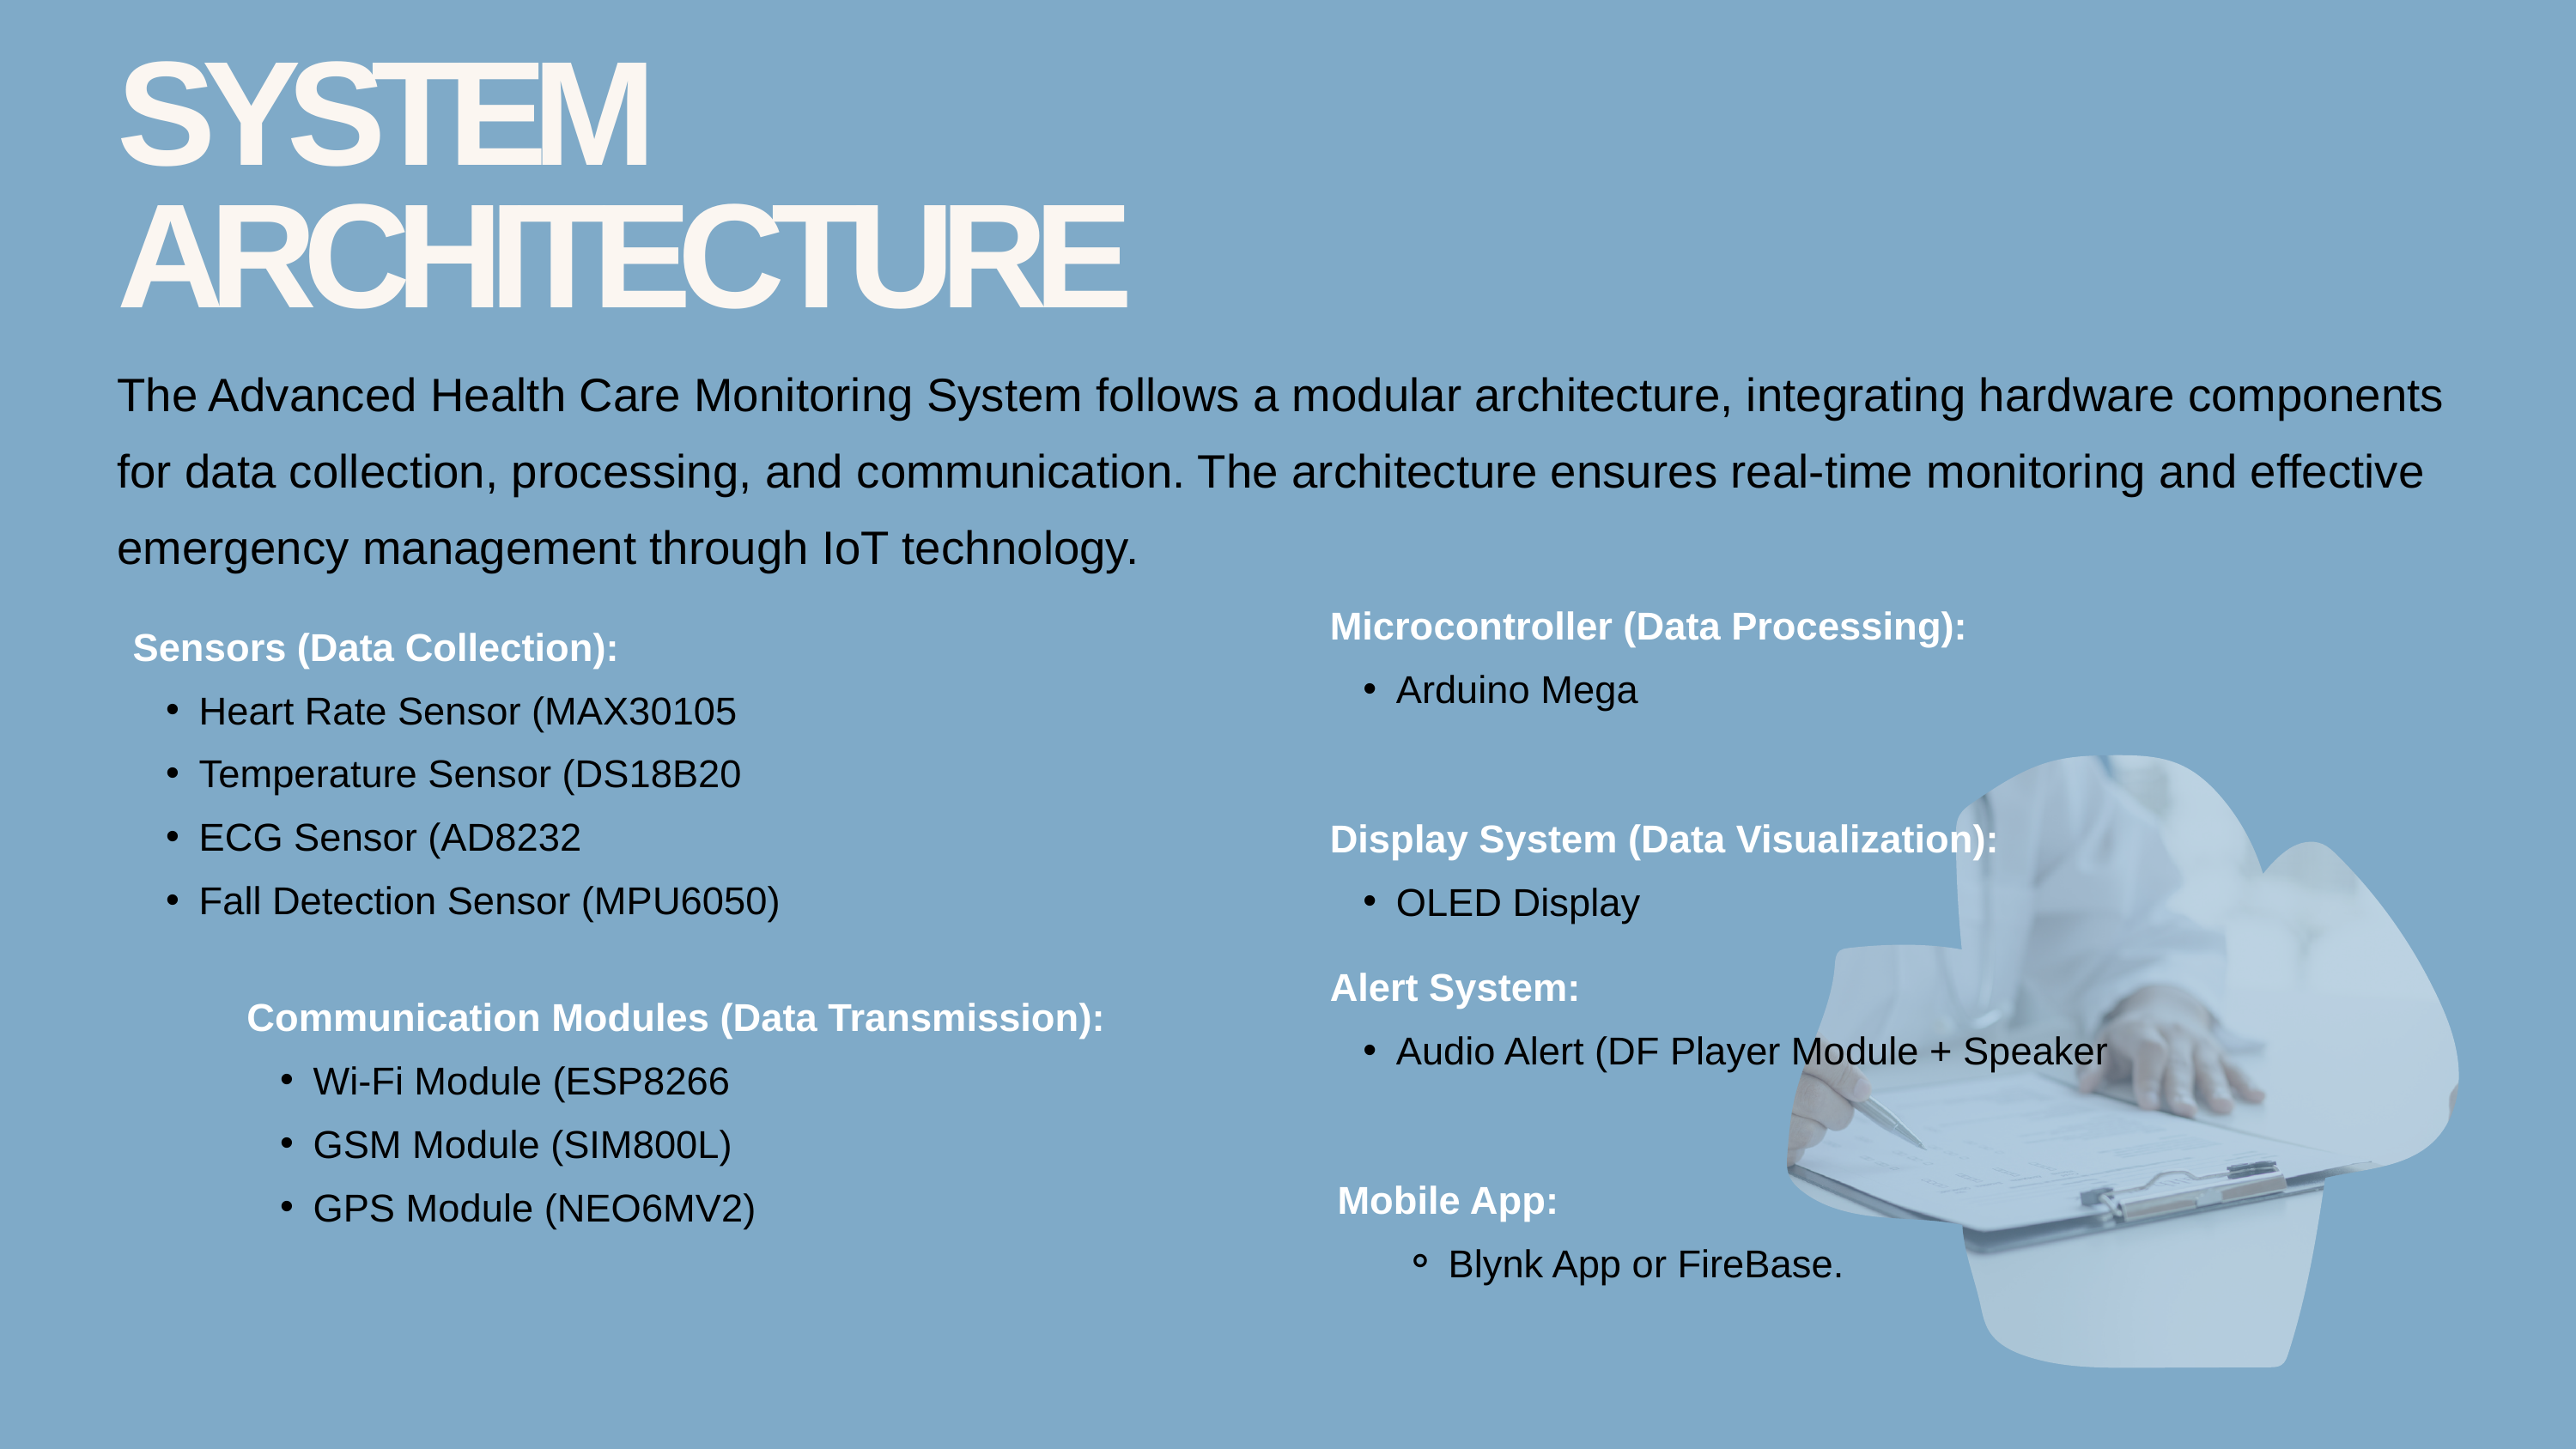

SYSTEM ARCHITECTURE
The Advanced Health Care Monitoring System follows a modular architecture, integrating hardware components for data collection, processing, and communication. The architecture ensures real-time monitoring and effective emergency management through IoT technology.

Microcontroller (Data Processing):
Arduino Mega

Sensors (Data Collection):
Heart Rate Sensor (MAX30105
Temperature Sensor (DS18B20
ECG Sensor (AD8232
Fall Detection Sensor (MPU6050)

Display System (Data Visualization):
OLED Display

Alert System:
Audio Alert (DF Player Module + Speaker

Communication Modules (Data Transmission):
Wi-Fi Module (ESP8266
GSM Module (SIM800L)
GPS Module (NEO6MV2)

  Mobile App:
Blynk App or FireBase.